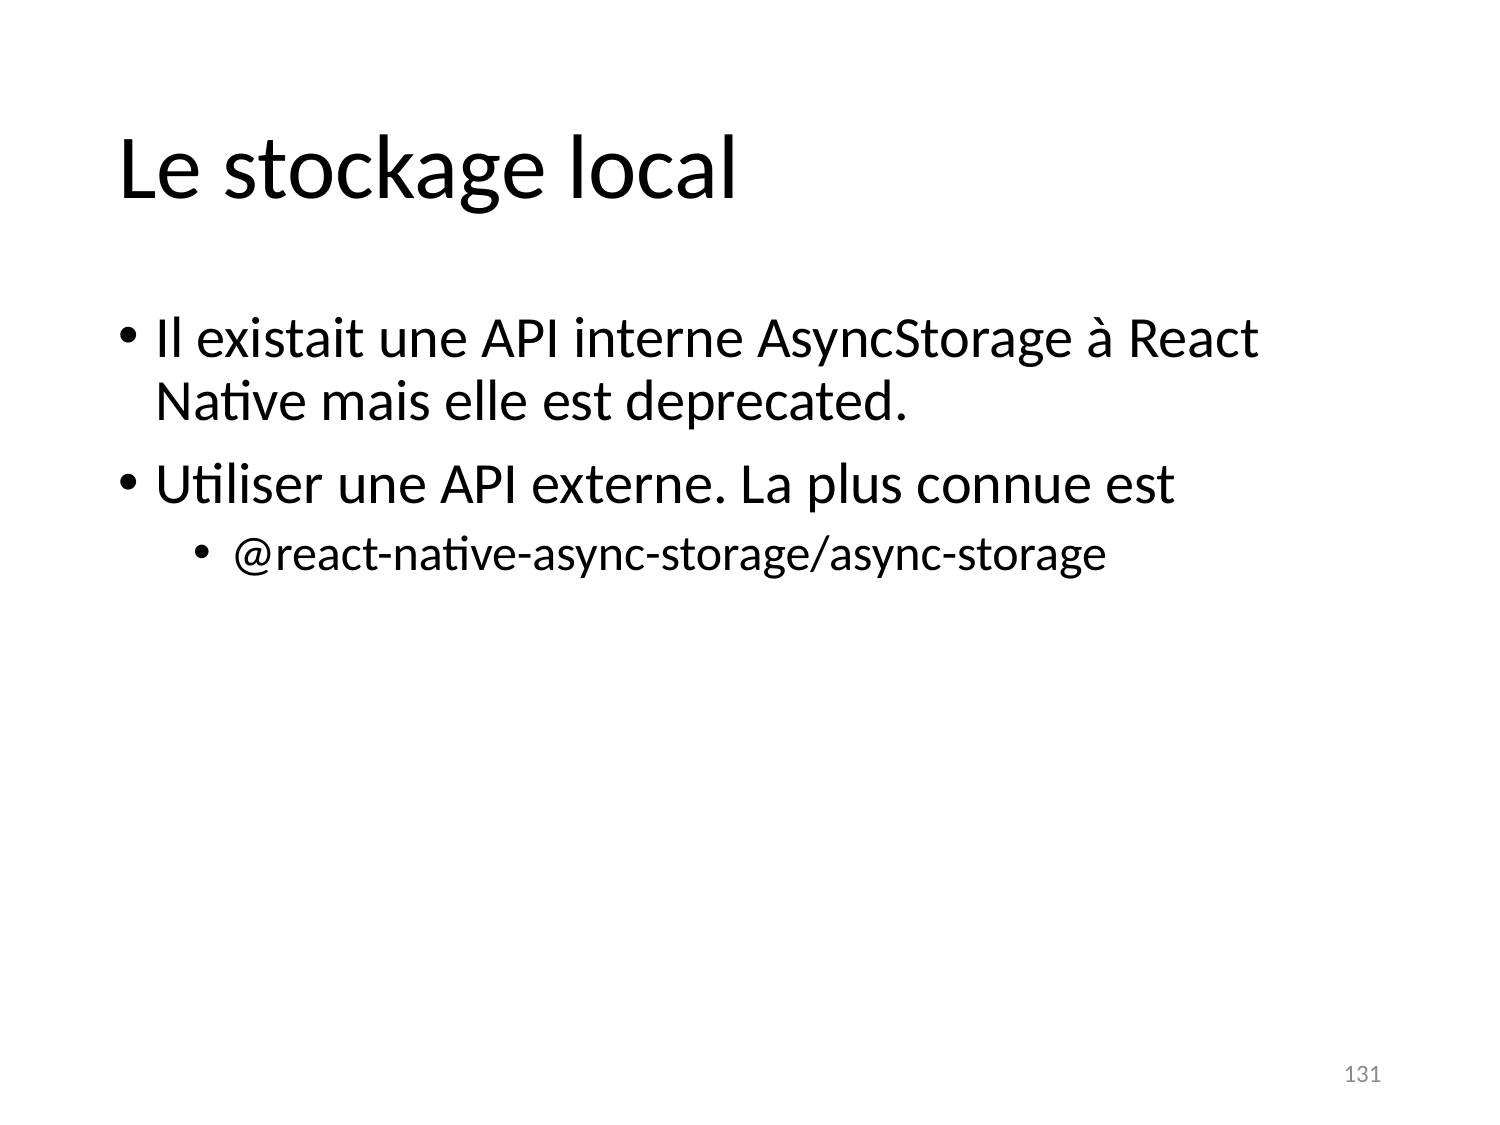

# Le stockage local
Il existait une API interne AsyncStorage à React Native mais elle est deprecated.
Utiliser une API externe. La plus connue est
@react-native-async-storage/async-storage

131